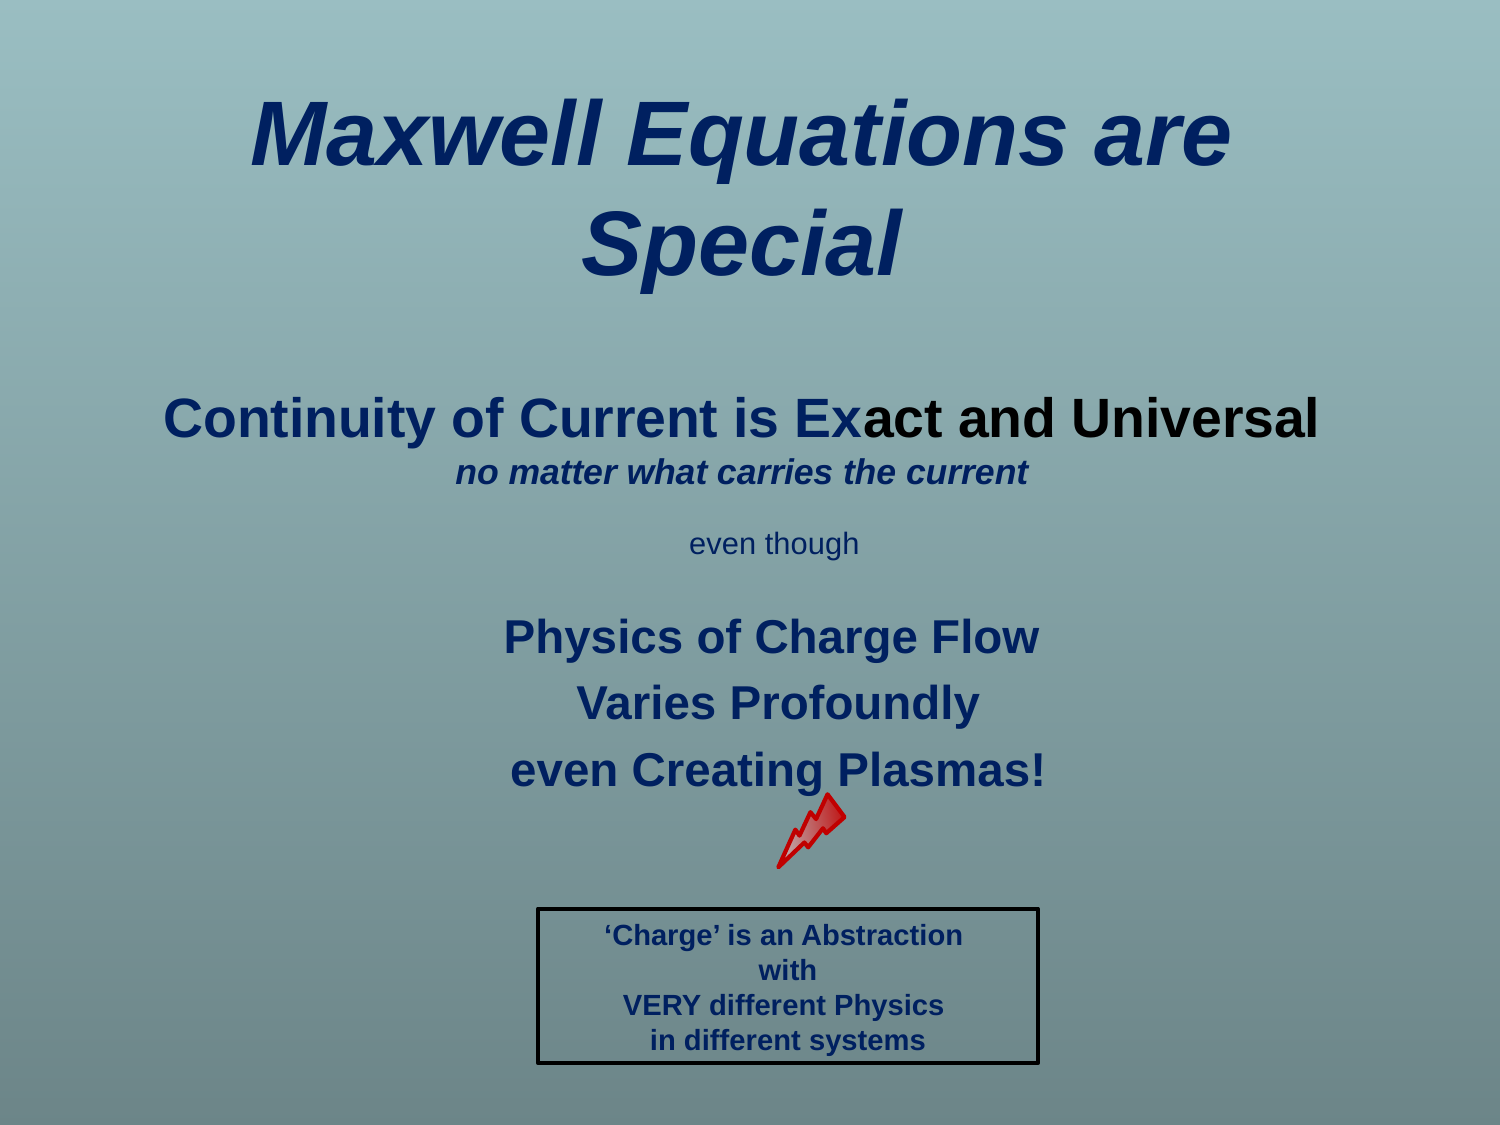

Maxwell Equations are Special
# Continuity of Current is Exact and Universal no matter what carries the current
even though
Physics of Charge Flow
Varies Profoundly
even Creating Plasmas!

‘Charge’ is an Abstraction
with
VERY different Physics
in different systems